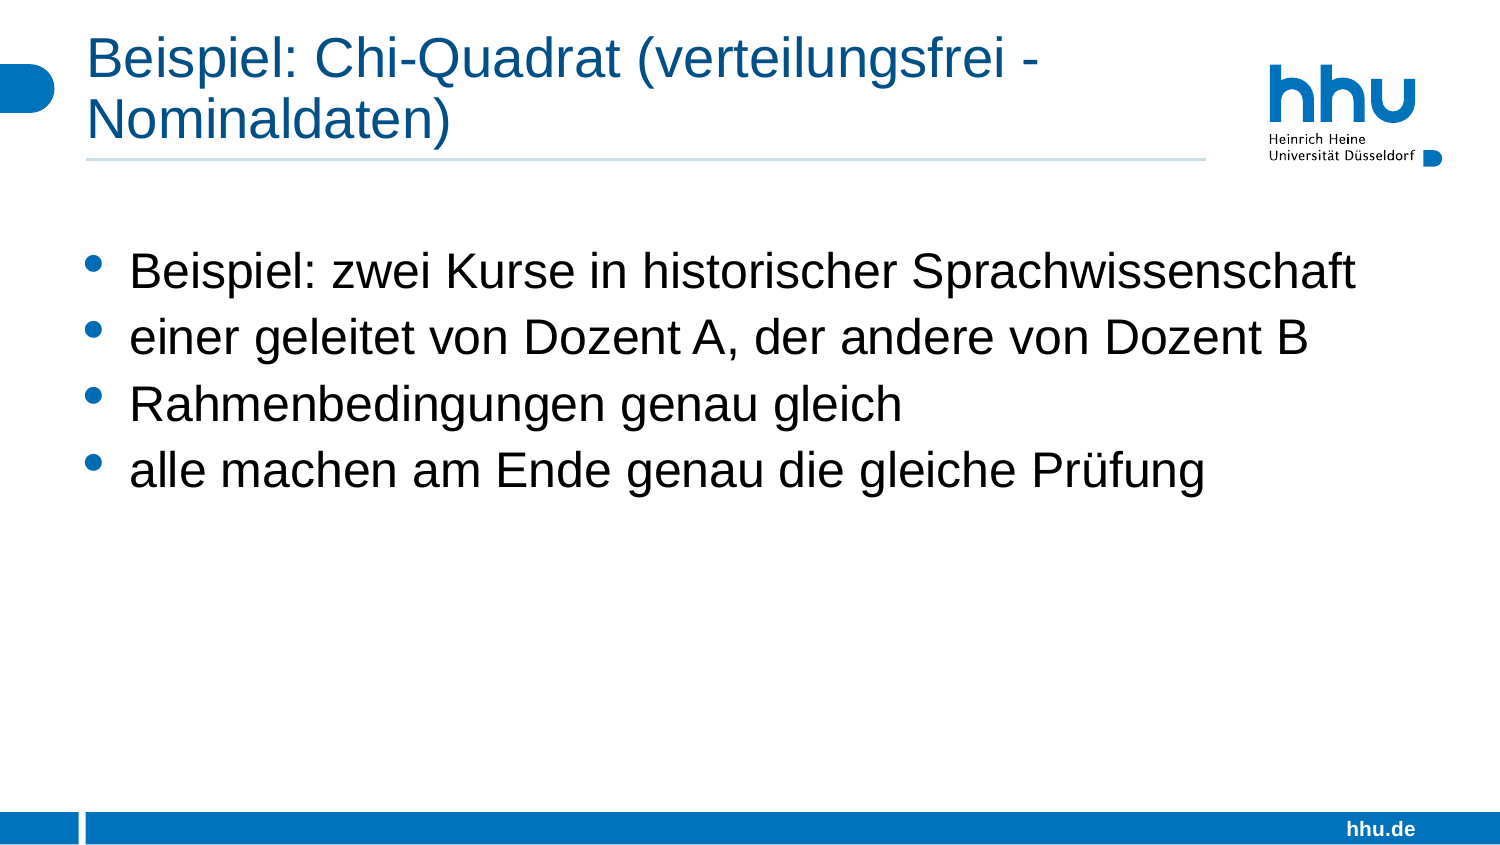

# Beispiel: Chi-Quadrat (verteilungsfrei - Nominaldaten)
Beispiel: zwei Kurse in historischer Sprachwissenschaft
einer geleitet von Dozent A, der andere von Dozent B
Rahmenbedingungen genau gleich
alle machen am Ende genau die gleiche Prüfung